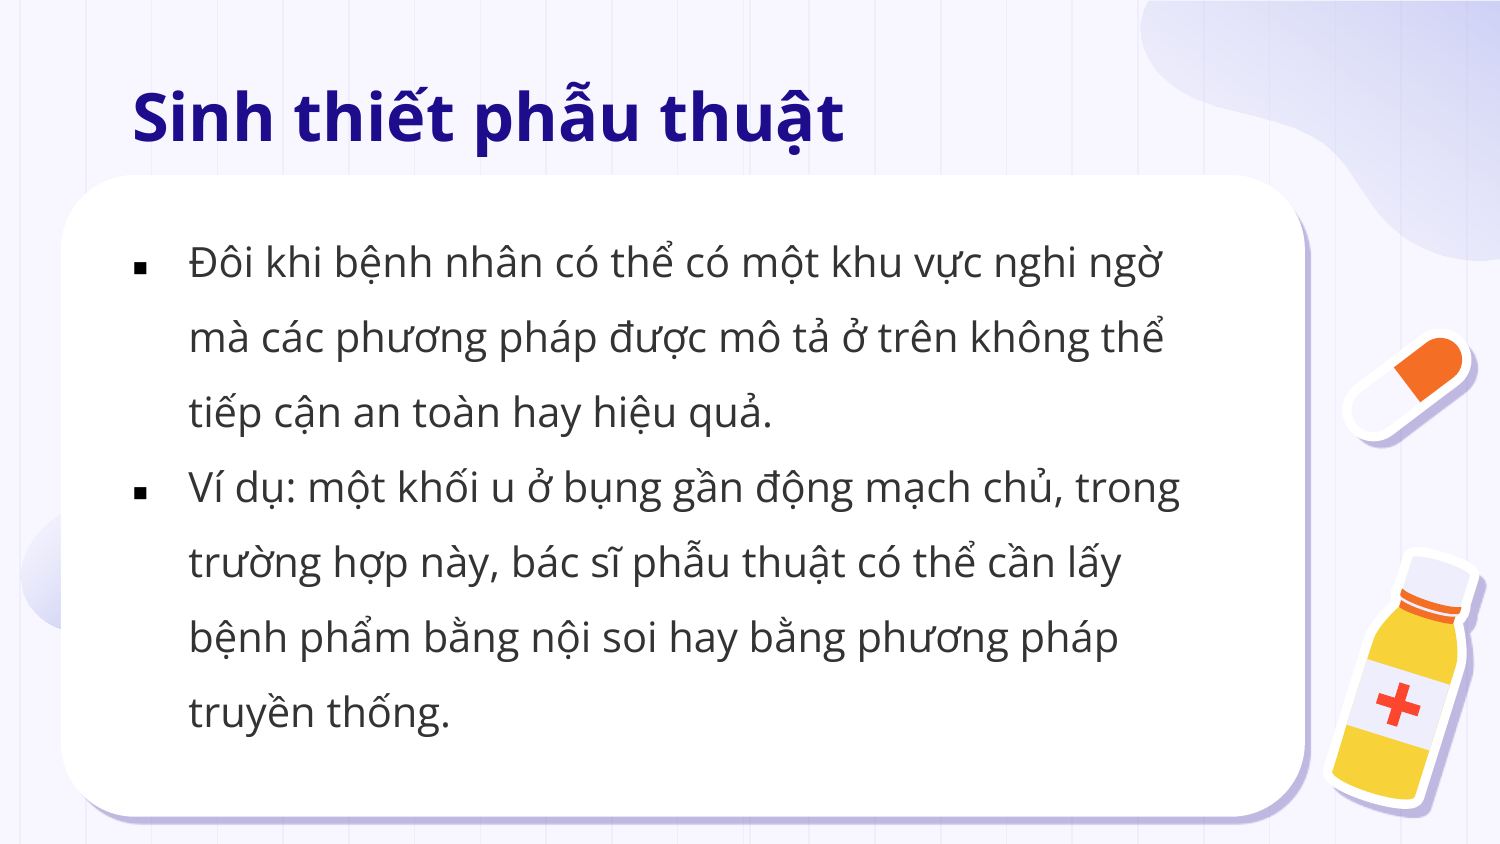

# Sinh thiết phẫu thuật

Đôi khi bệnh nhân có thể có một khu vực nghi ngờ mà các phương pháp được mô tả ở trên không thể tiếp cận an toàn hay hiệu quả.
Ví dụ: một khối u ở bụng gần động mạch chủ, trong trường hợp này, bác sĩ phẫu thuật có thể cần lấy bệnh phẩm bằng nội soi hay bằng phương pháp truyền thống.